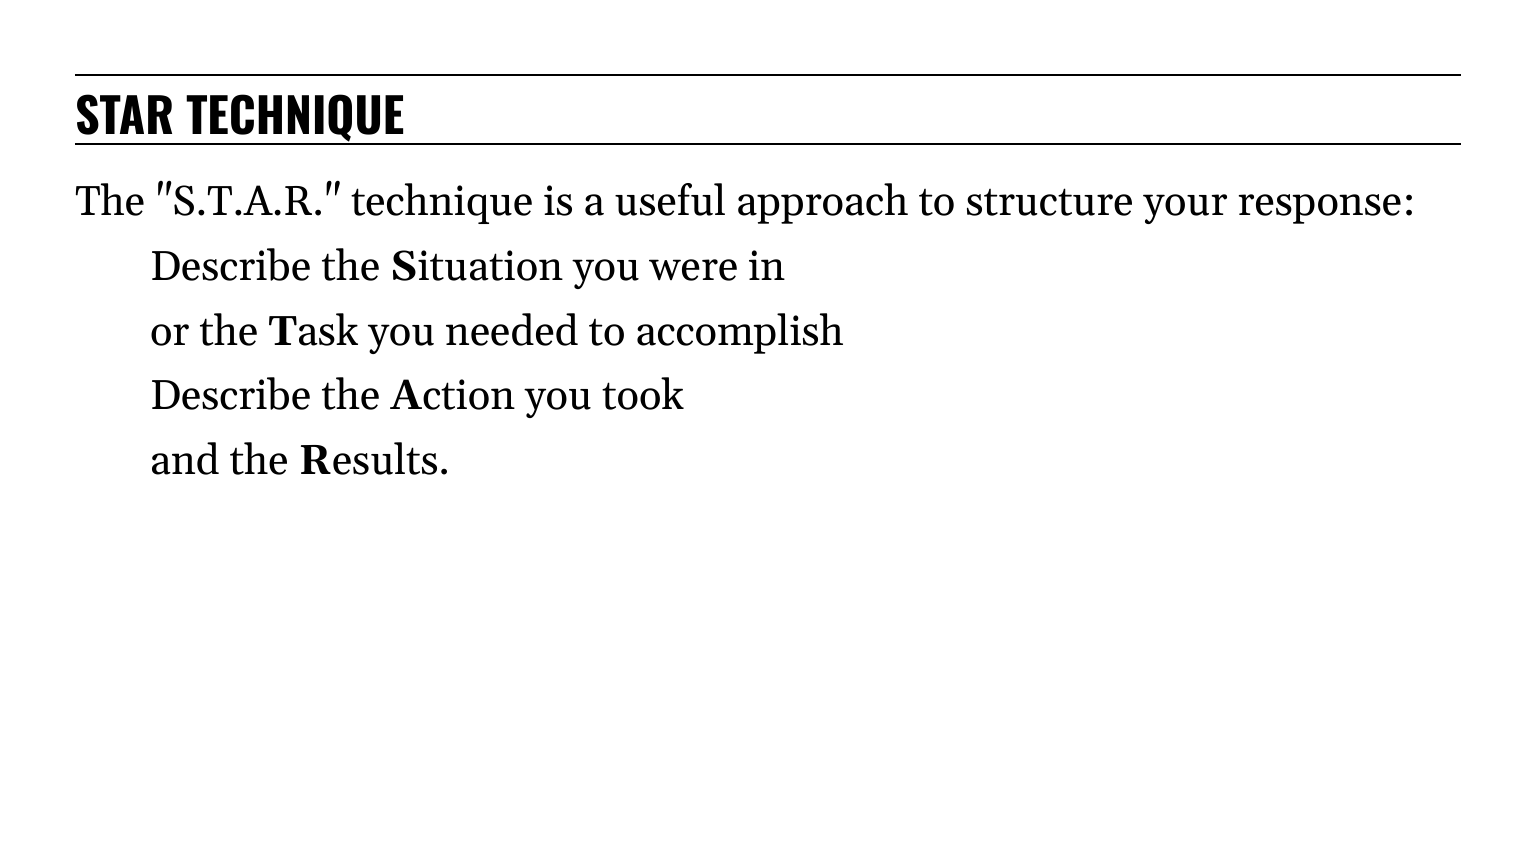

STAR TECHNIQUE

The "S.T.A.R." technique is a useful approach to structure your response:
Describe the Situation you were in
or the Task you needed to accomplish
Describe the Action you took
and the Results.